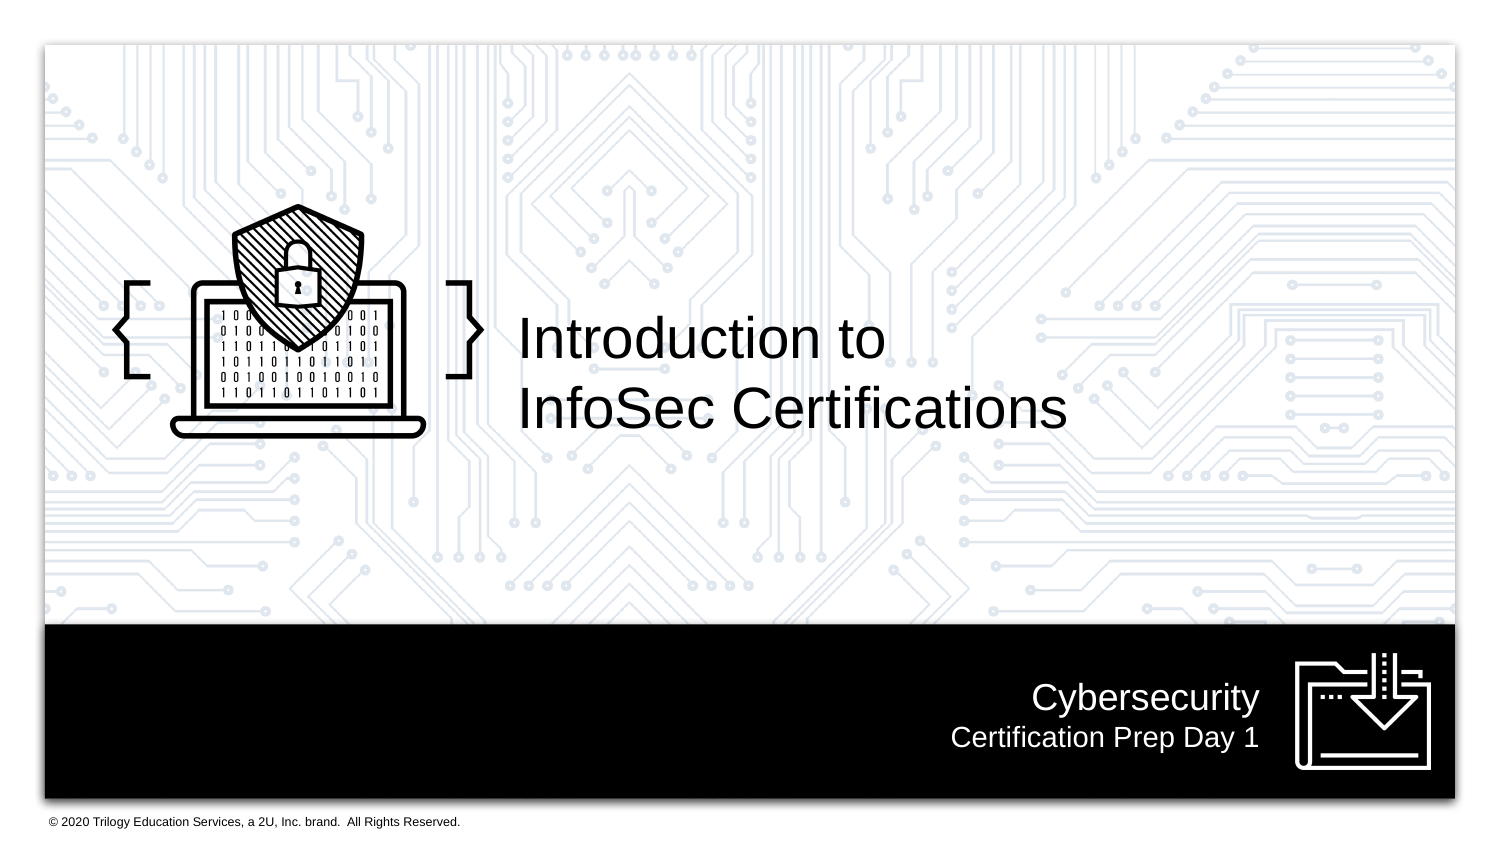

Introduction to
InfoSec Certifications
# Certification Prep Day 1